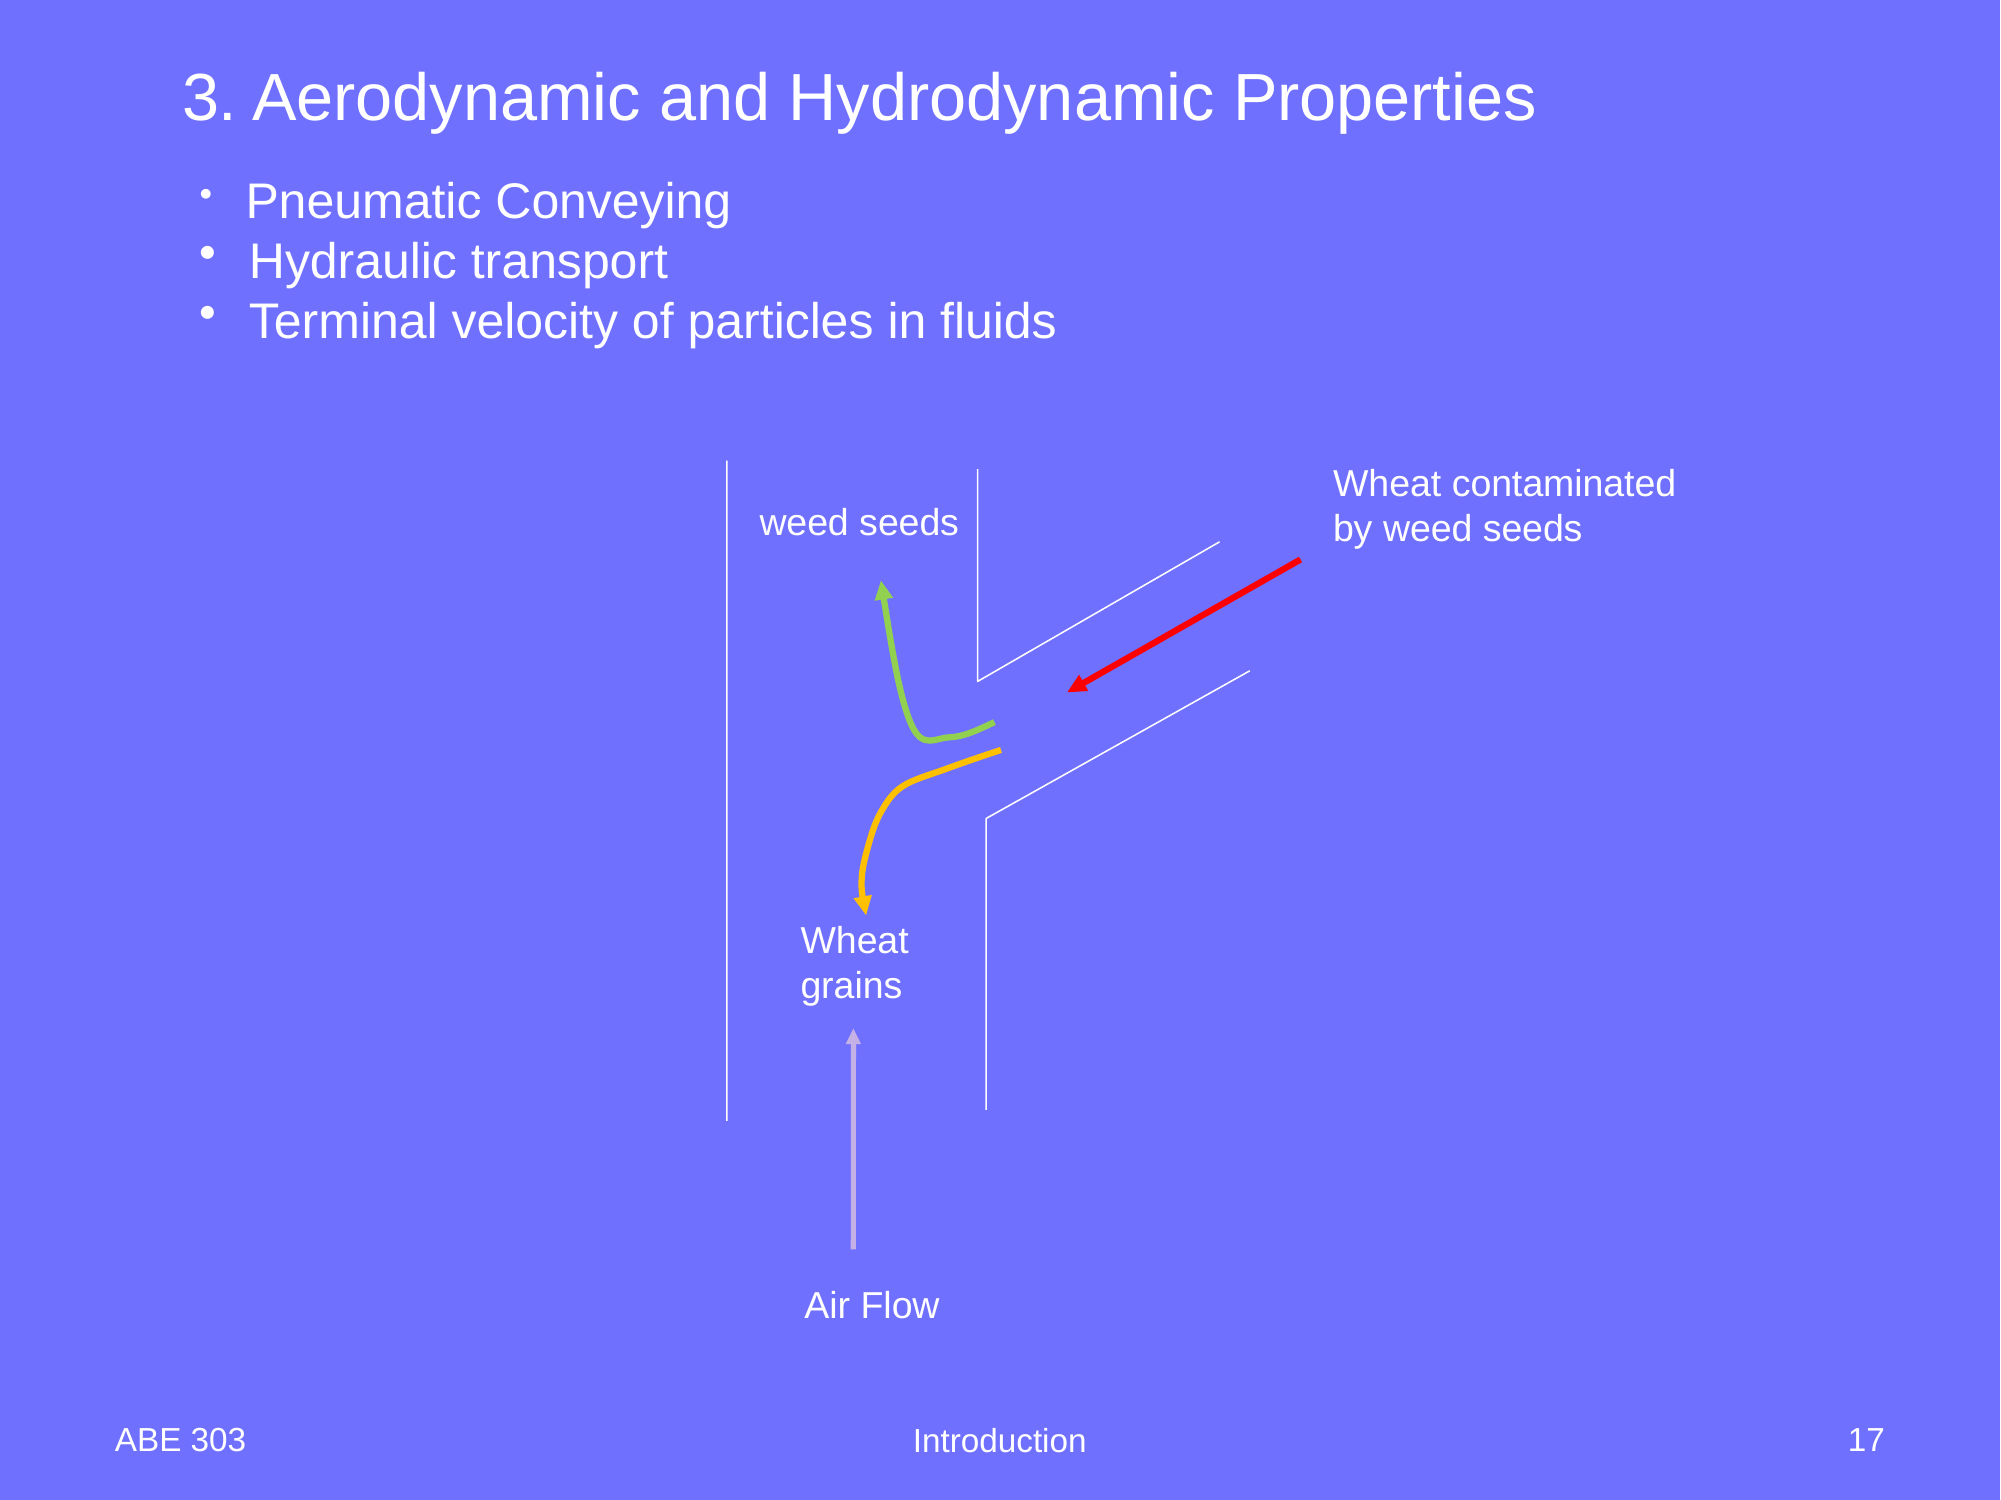

3. Aerodynamic and Hydrodynamic Properties
 Pneumatic Conveying
 Hydraulic transport
 Terminal velocity of particles in fluids
Wheat contaminated
by weed seeds

weed seeds

Wheat
grains

Air Flow
ABE 303
17
Introduction